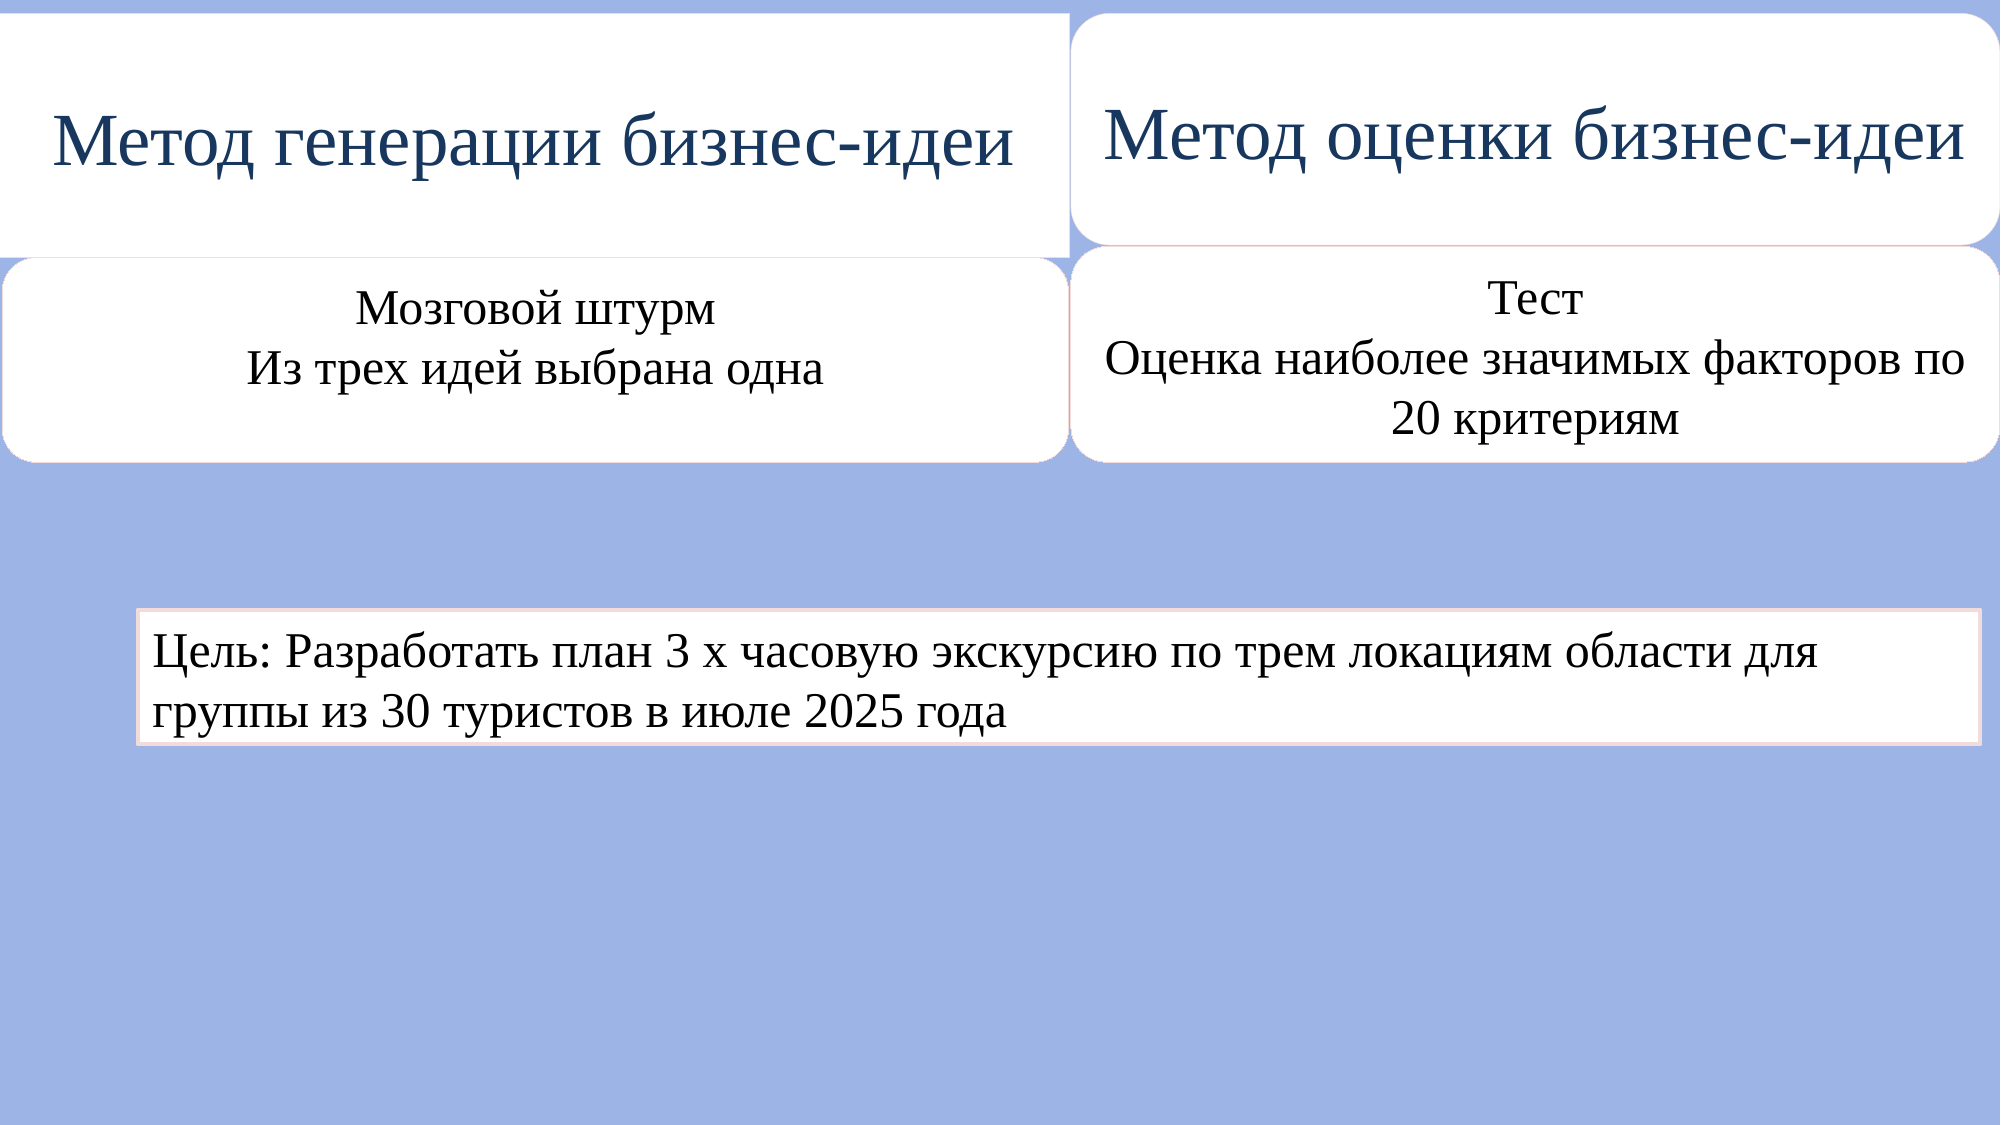

# Метод генерации бизнес-идеи
Метод оценки бизнес-идеи
Тест
Оценка наиболее значимых факторов по 20 критериям
Мозговой штурм
Из трех идей выбрана одна

Цель: Разработать план 3 х часовую экскурсию по трем локациям области для группы из 30 туристов в июле 2025 года